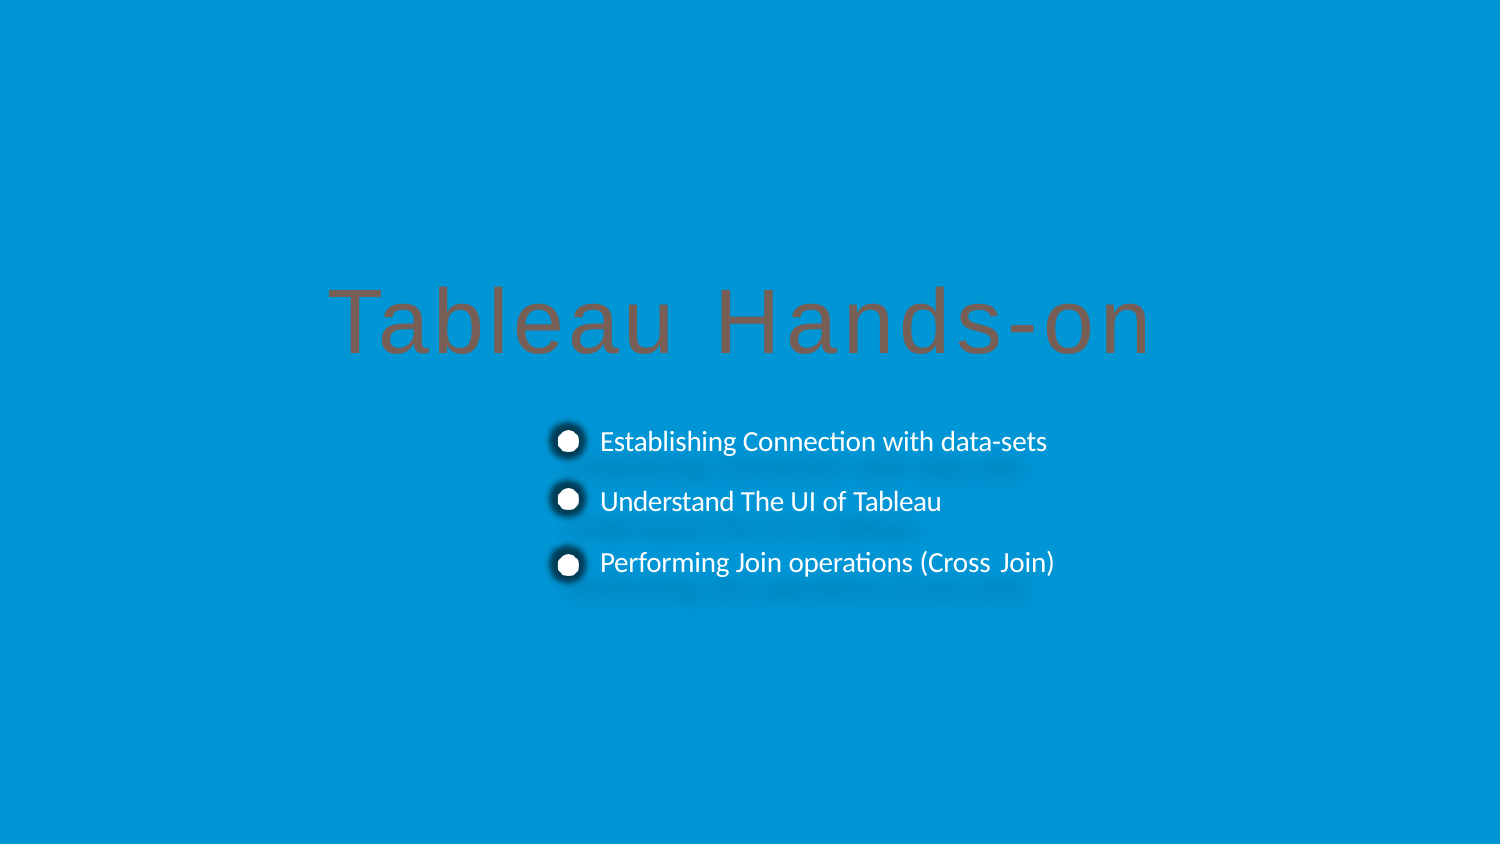

# Tableau Hands-on

Establishing Connection with data-sets
Understand The UI of Tableau
Performing Join operations (Cross Join)